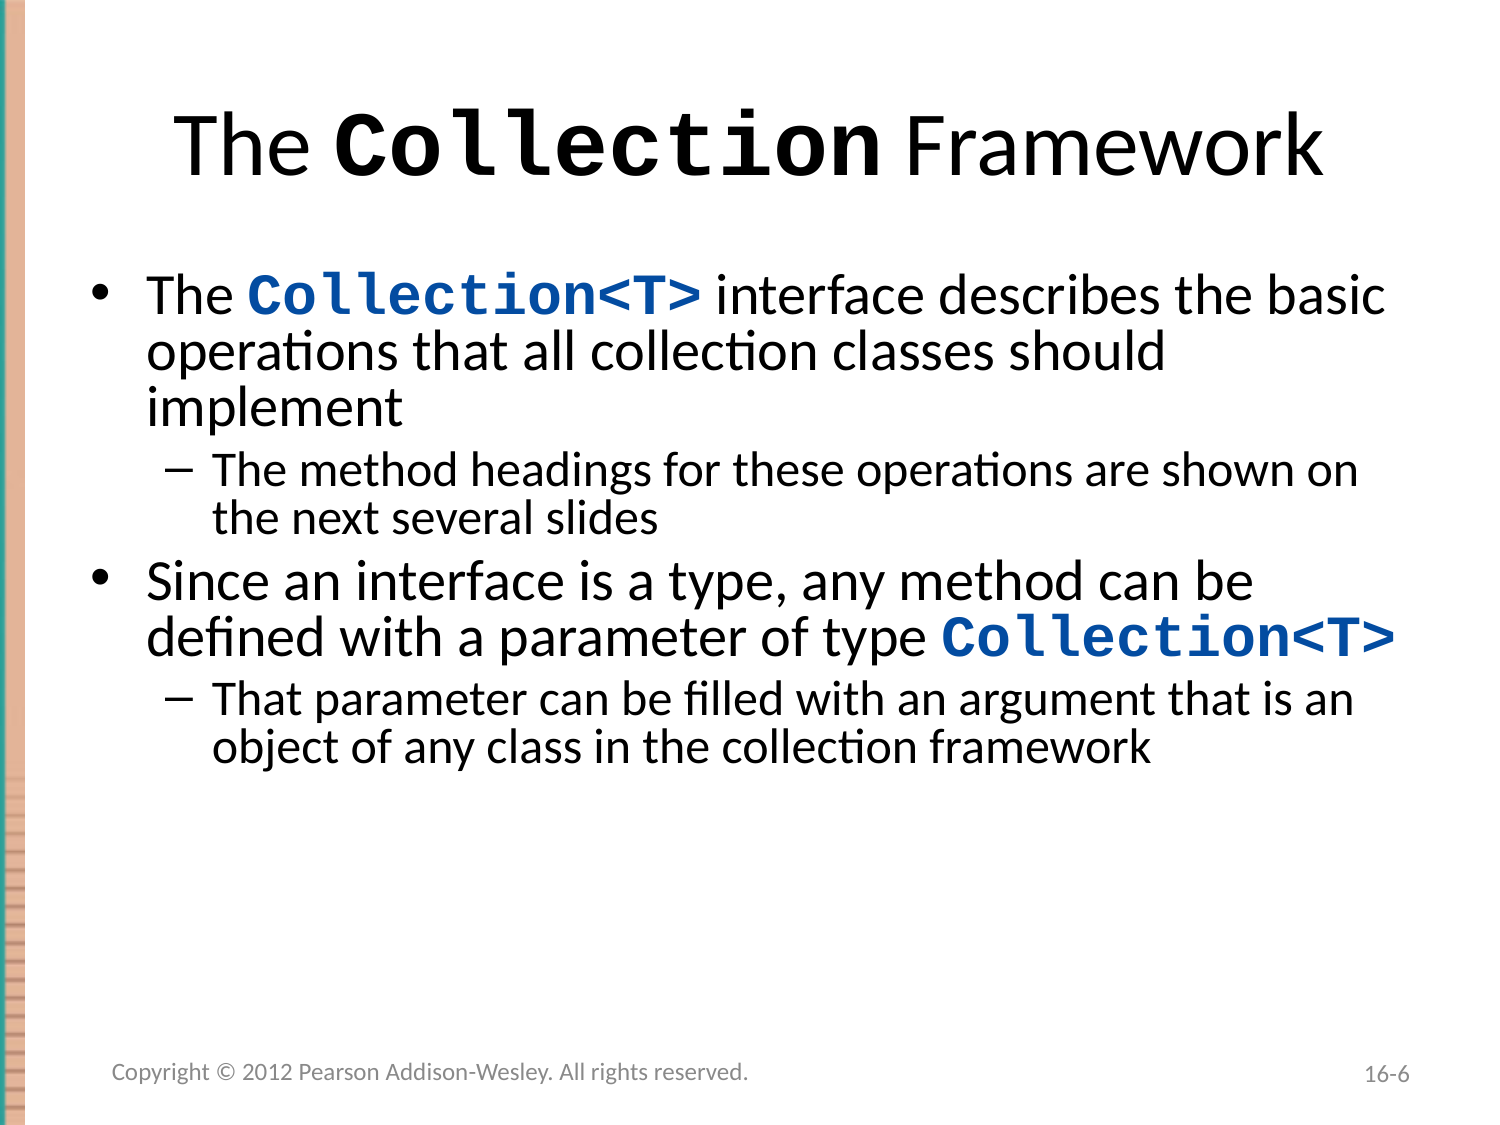

# The Collection Framework
The Collection<T> interface describes the basic operations that all collection classes should implement
The method headings for these operations are shown on the next several slides
Since an interface is a type, any method can be defined with a parameter of type Collection<T>
That parameter can be filled with an argument that is an object of any class in the collection framework
Copyright © 2012 Pearson Addison-Wesley. All rights reserved.
16-6